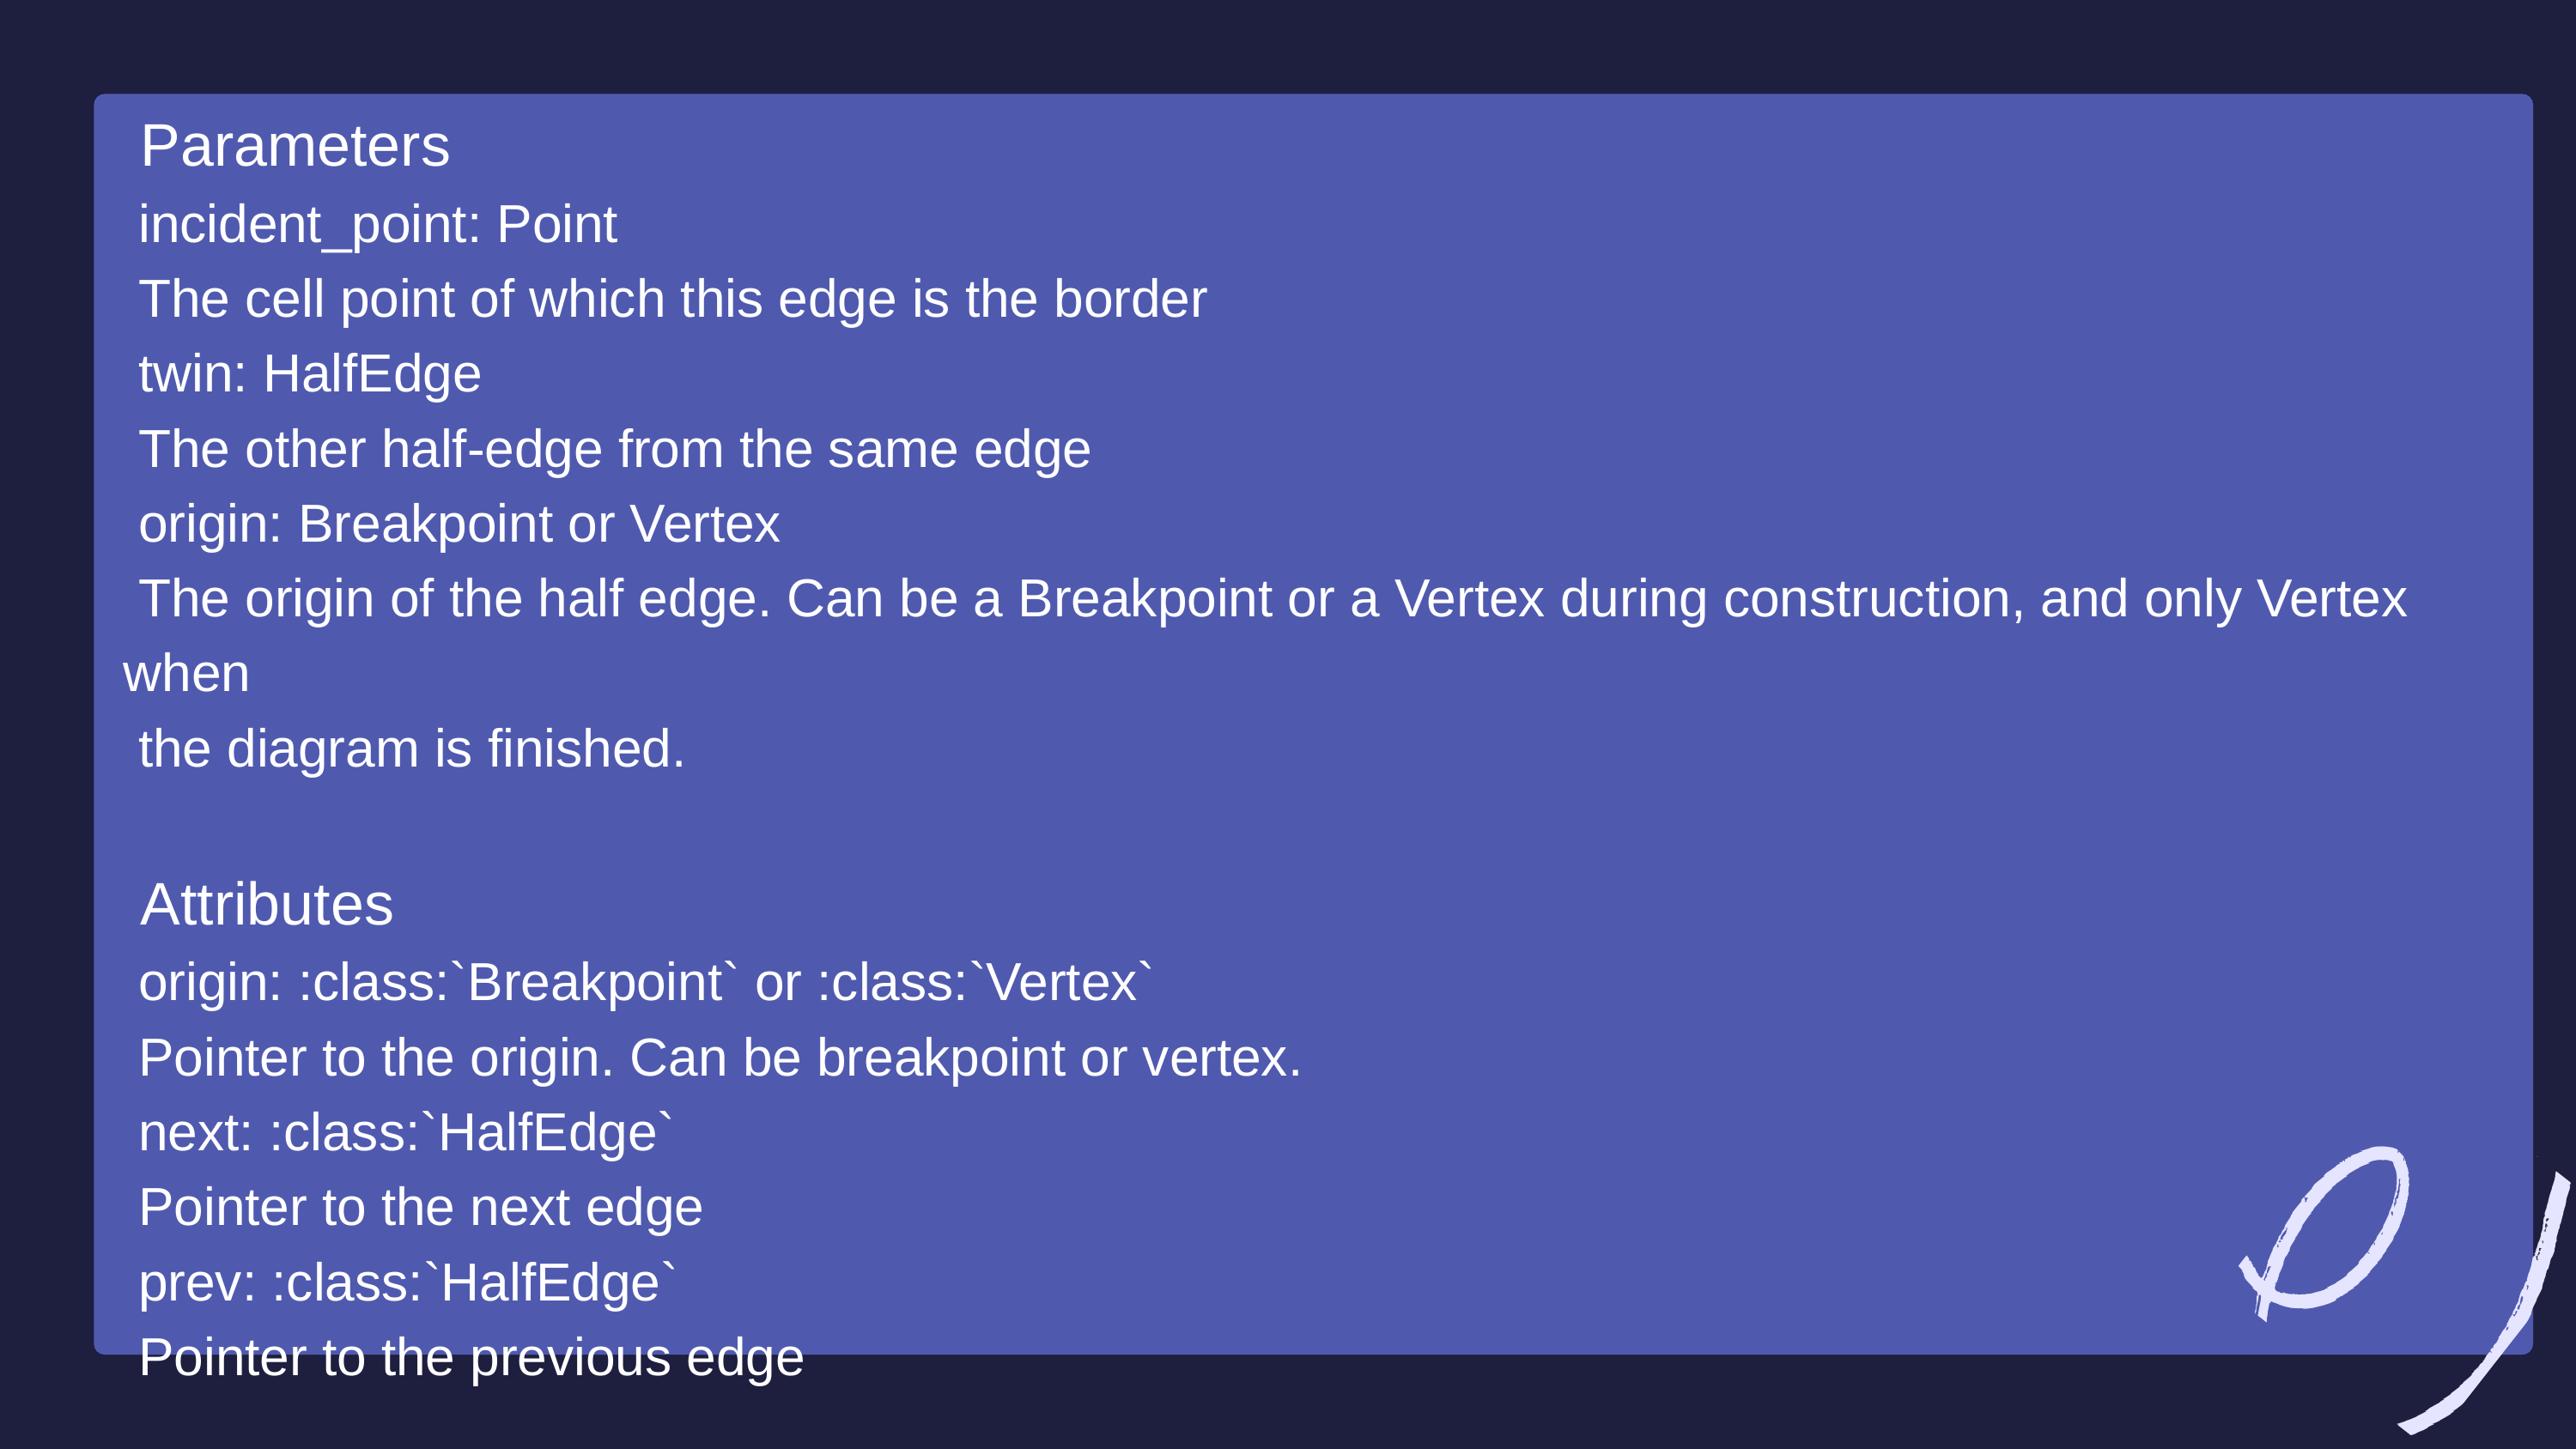

Parameters
 incident_point: Point
 The cell point of which this edge is the border
 twin: HalfEdge
 The other half-edge from the same edge
 origin: Breakpoint or Vertex
 The origin of the half edge. Can be a Breakpoint or a Vertex during construction, and only Vertex when
 the diagram is finished.

 Attributes
 origin: :class:`Breakpoint` or :class:`Vertex`
 Pointer to the origin. Can be breakpoint or vertex.
 next: :class:`HalfEdge`
 Pointer to the next edge
 prev: :class:`HalfEdge`
 Pointer to the previous edge